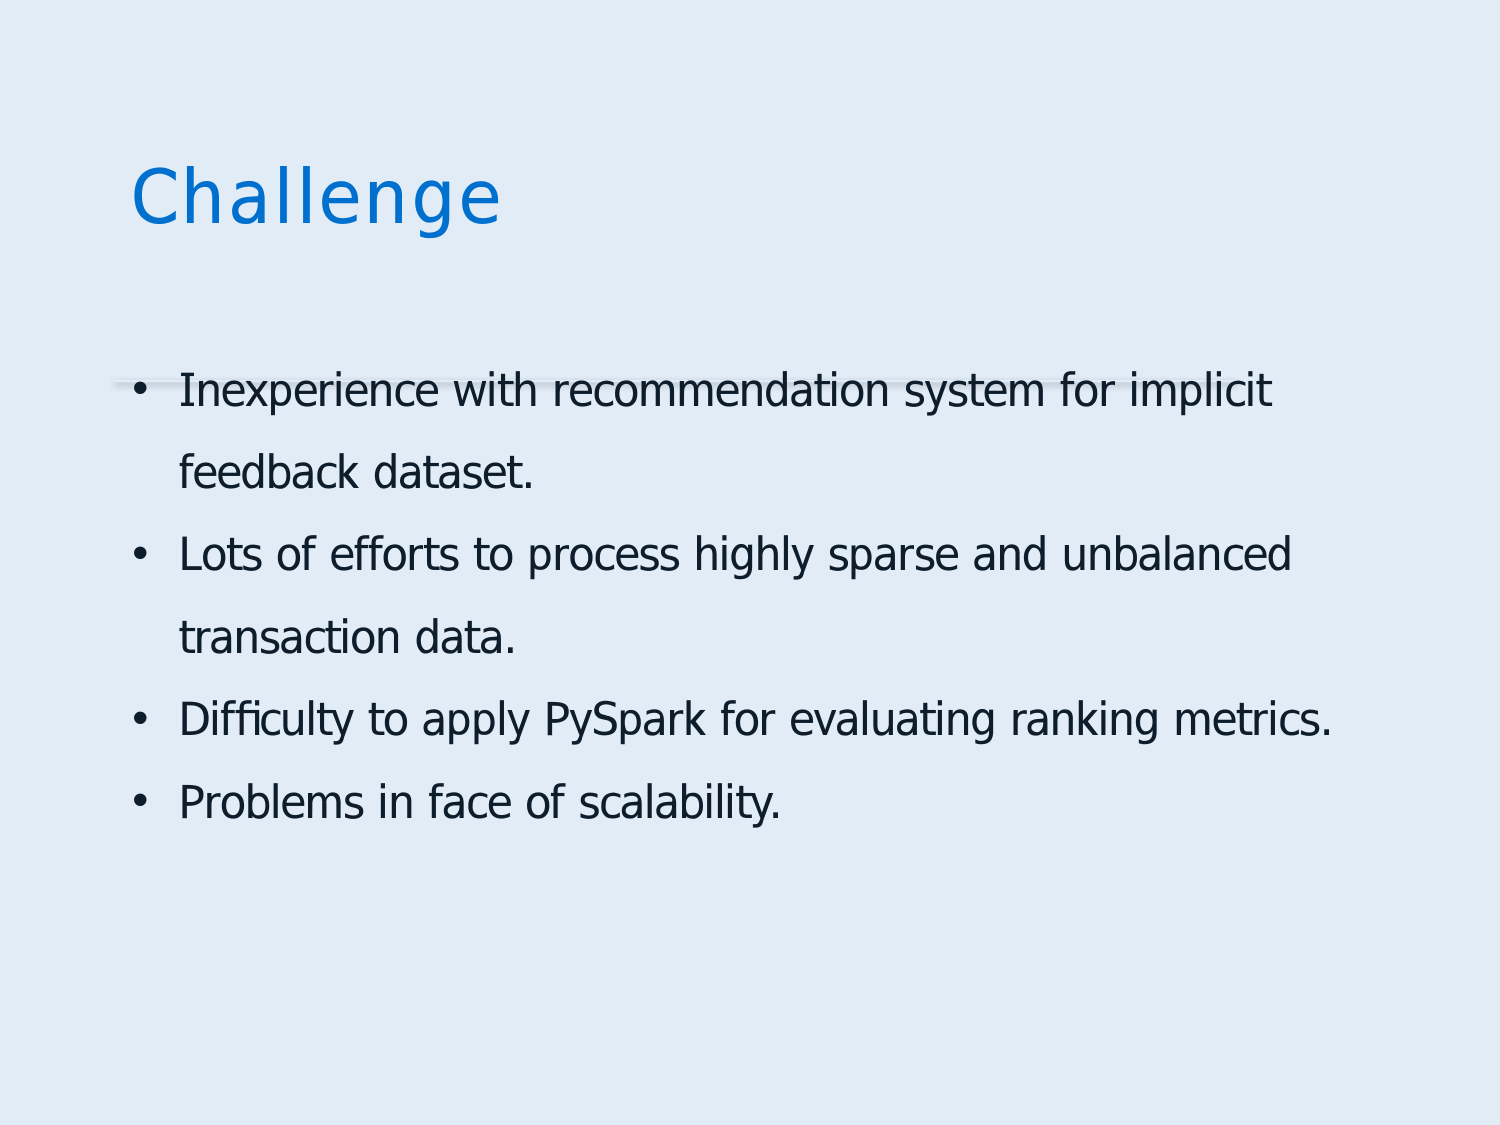

Challenge
Inexperience with recommendation system for implicit feedback dataset.
Lots of efforts to process highly sparse and unbalanced transaction data.
Difficulty to apply PySpark for evaluating ranking metrics.
Problems in face of scalability.